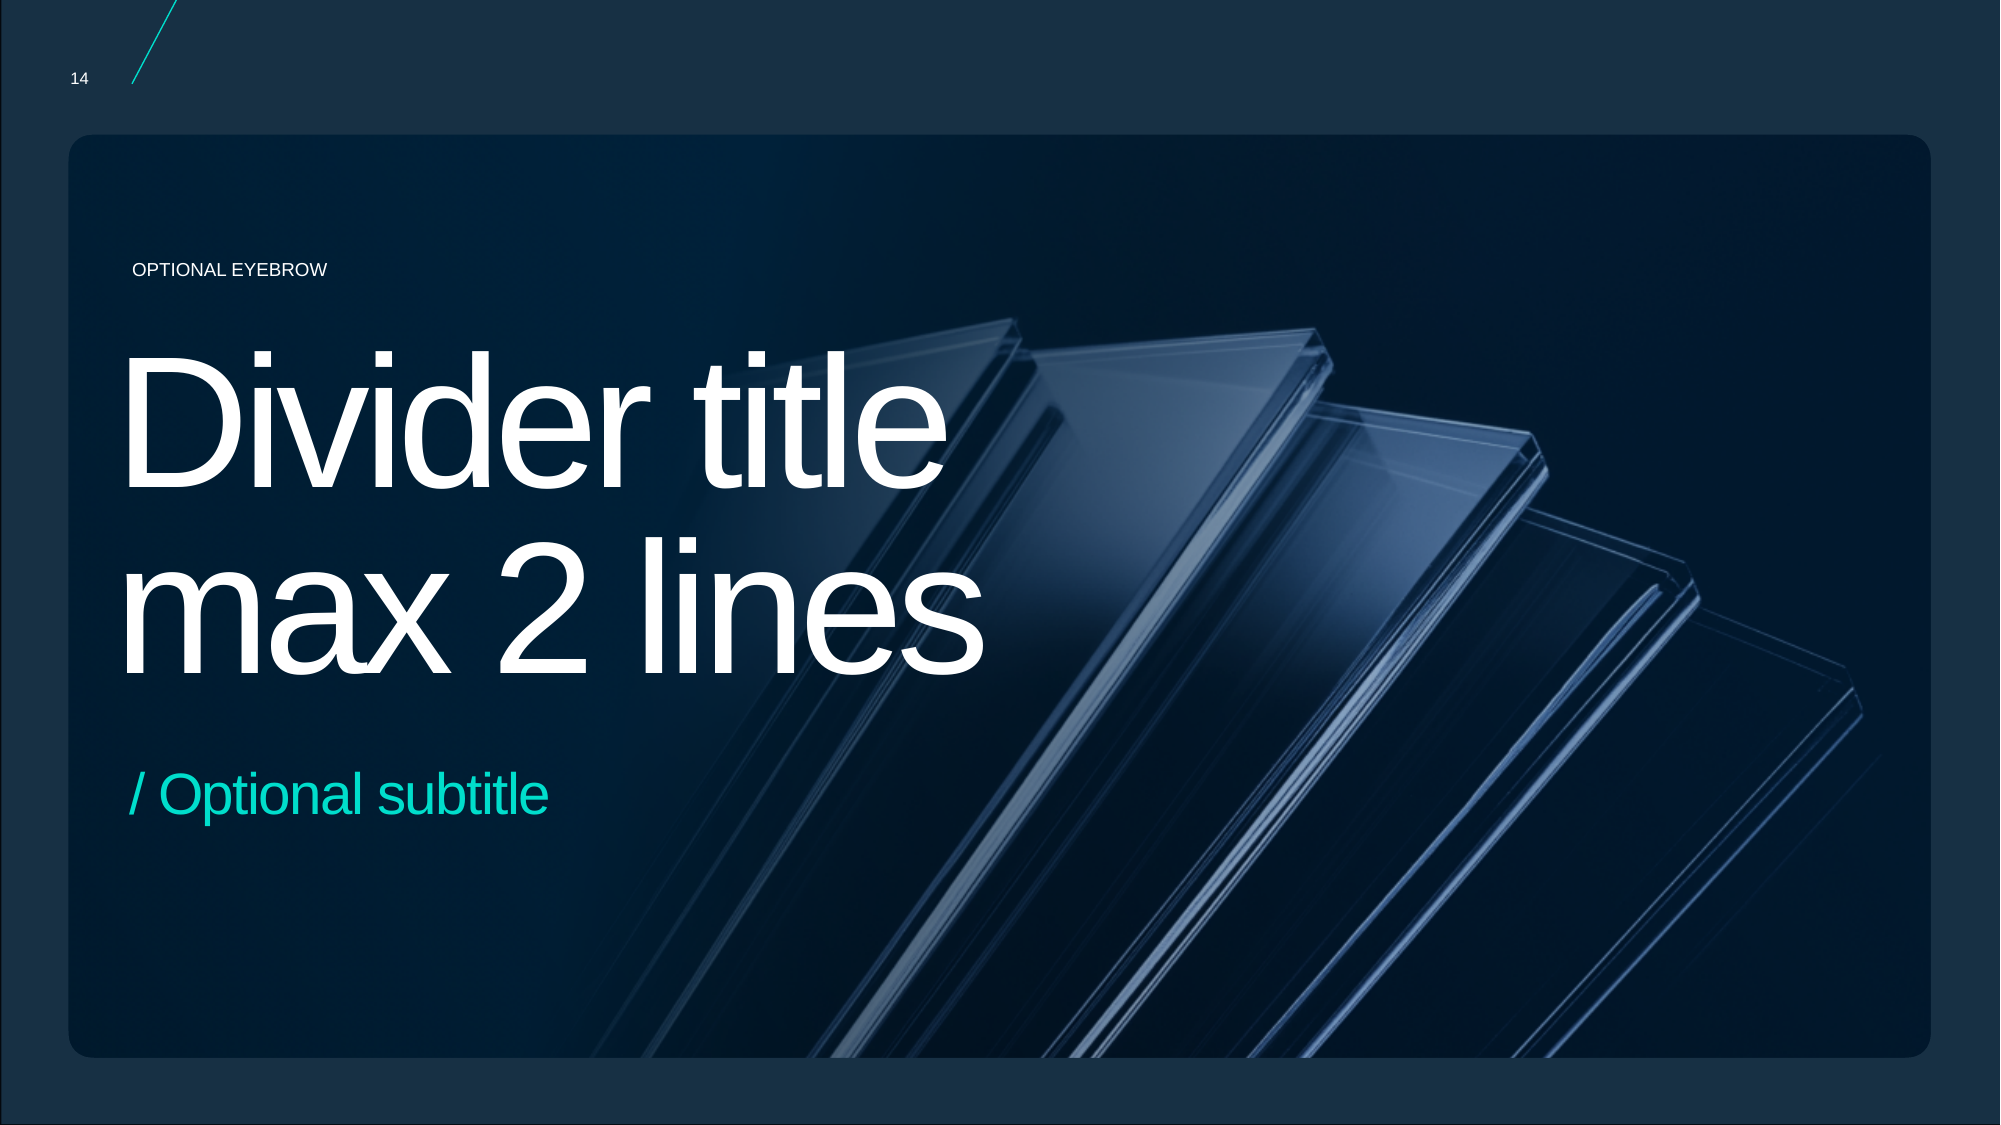

14

Optional eyebrow
Divider title
max 2 lines
/ Optional subtitle